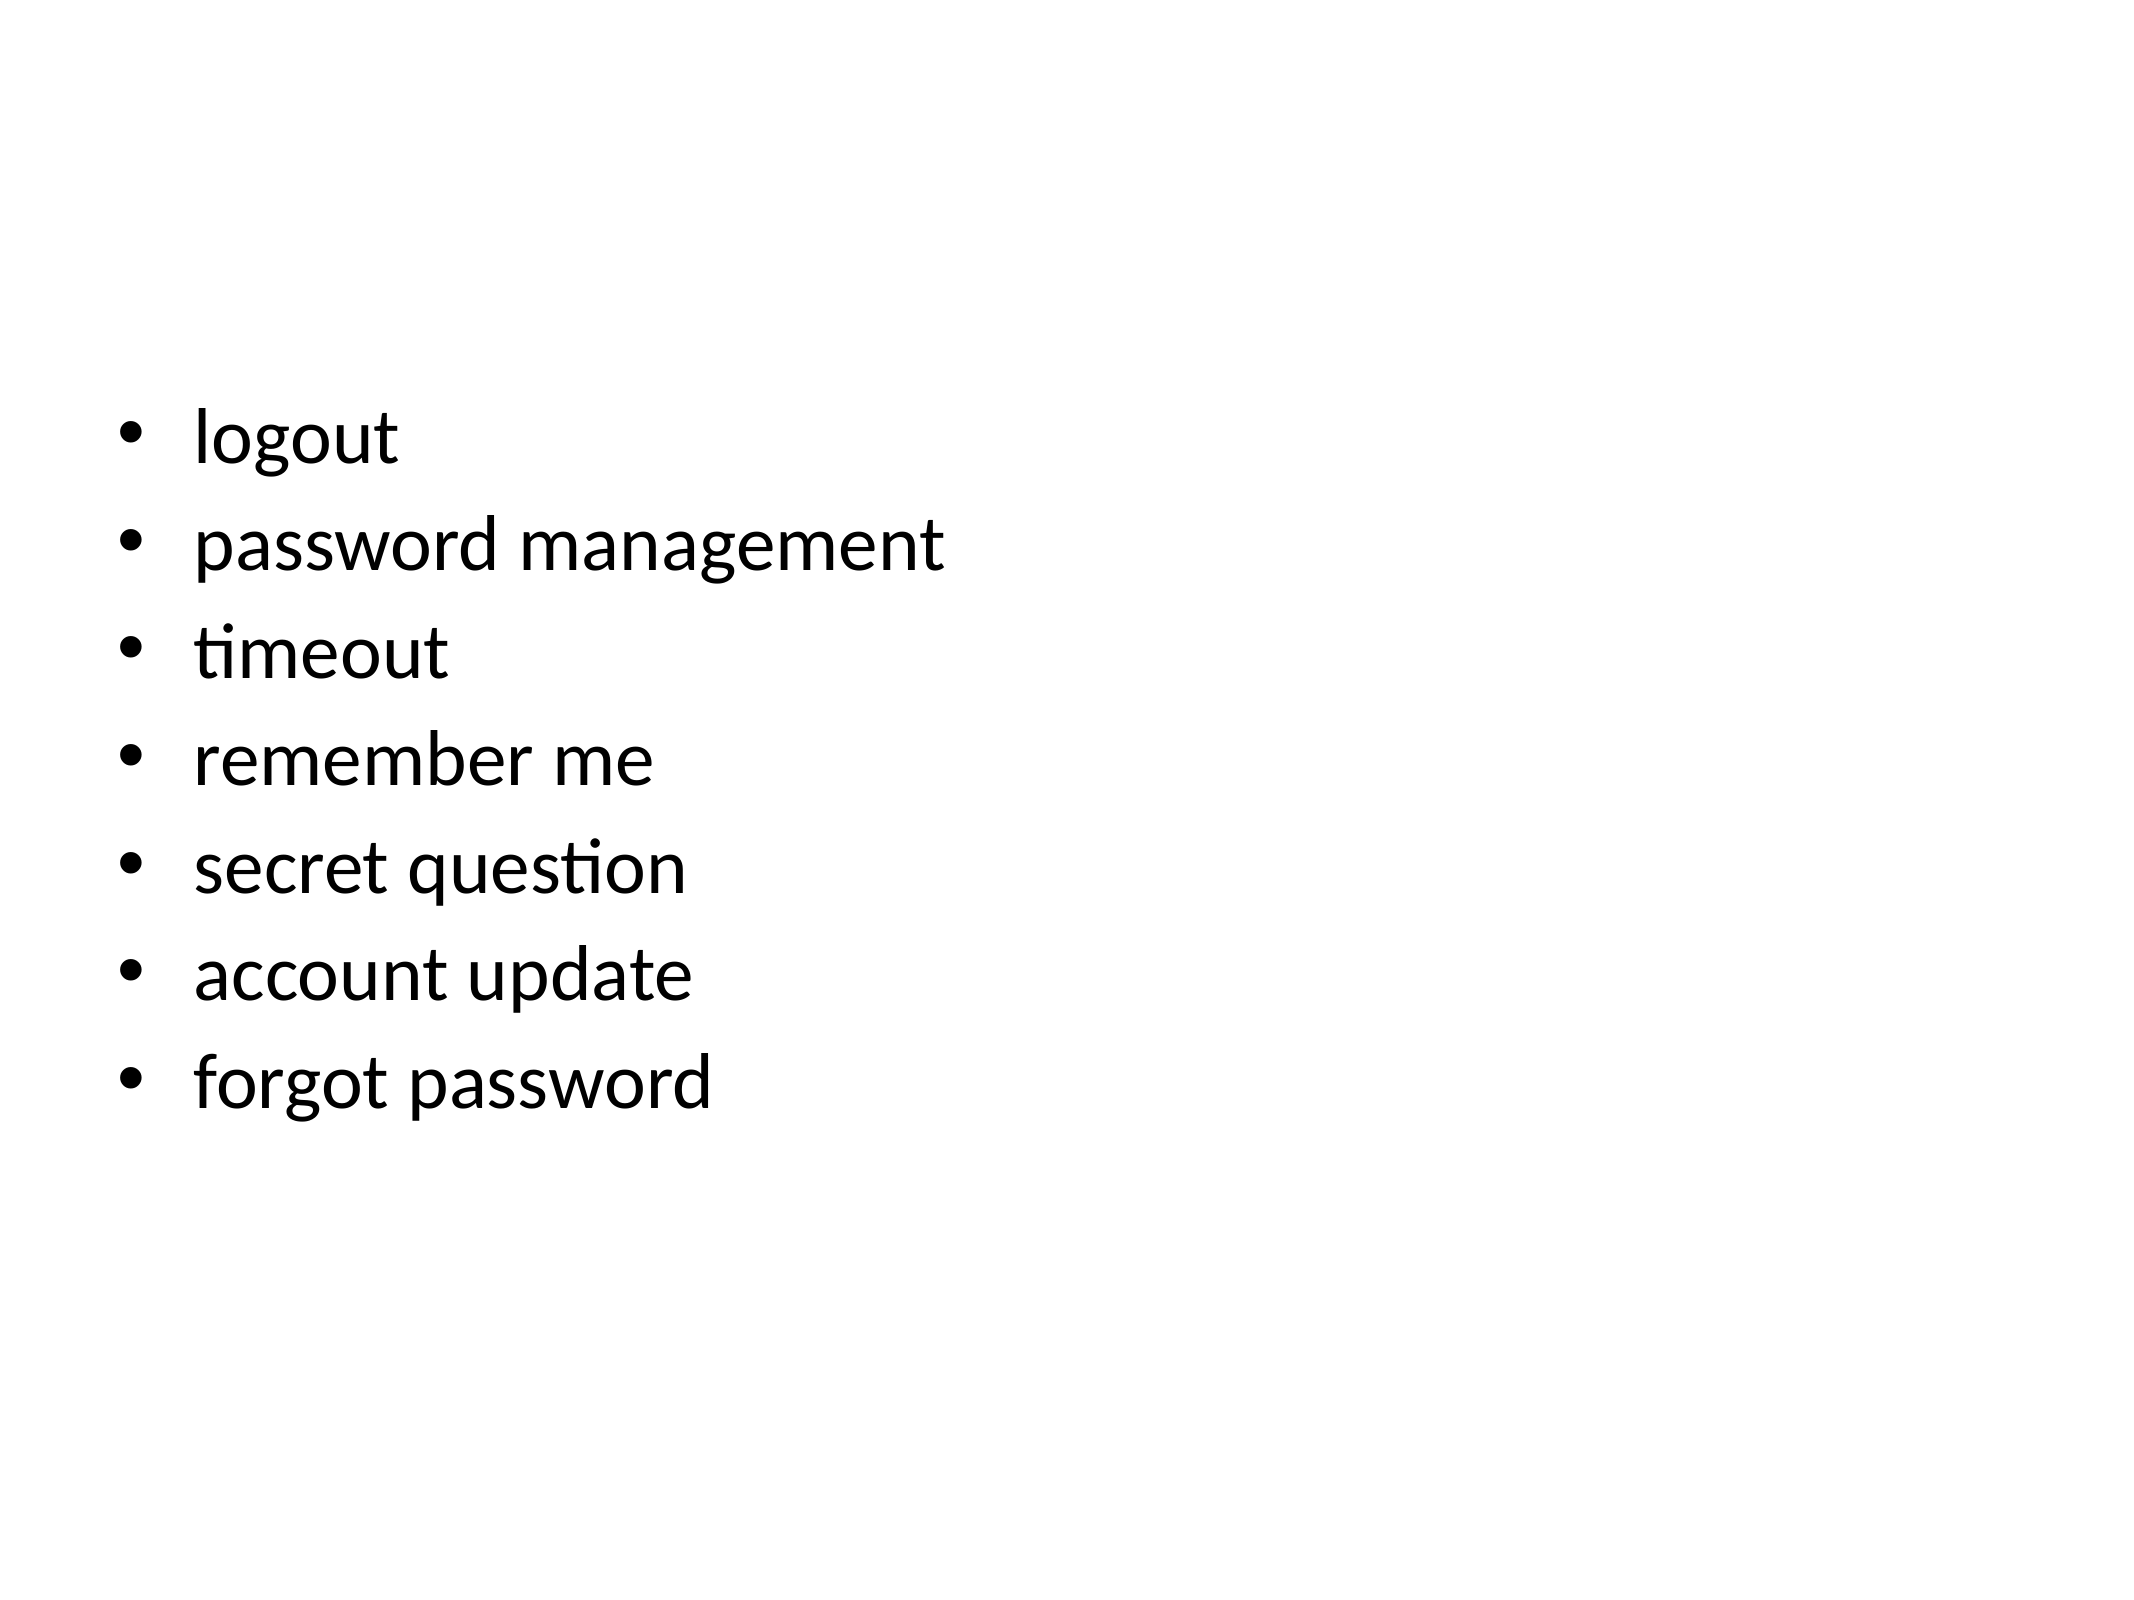

#
logout
password management
timeout
remember me
secret question
account update
forgot password
97